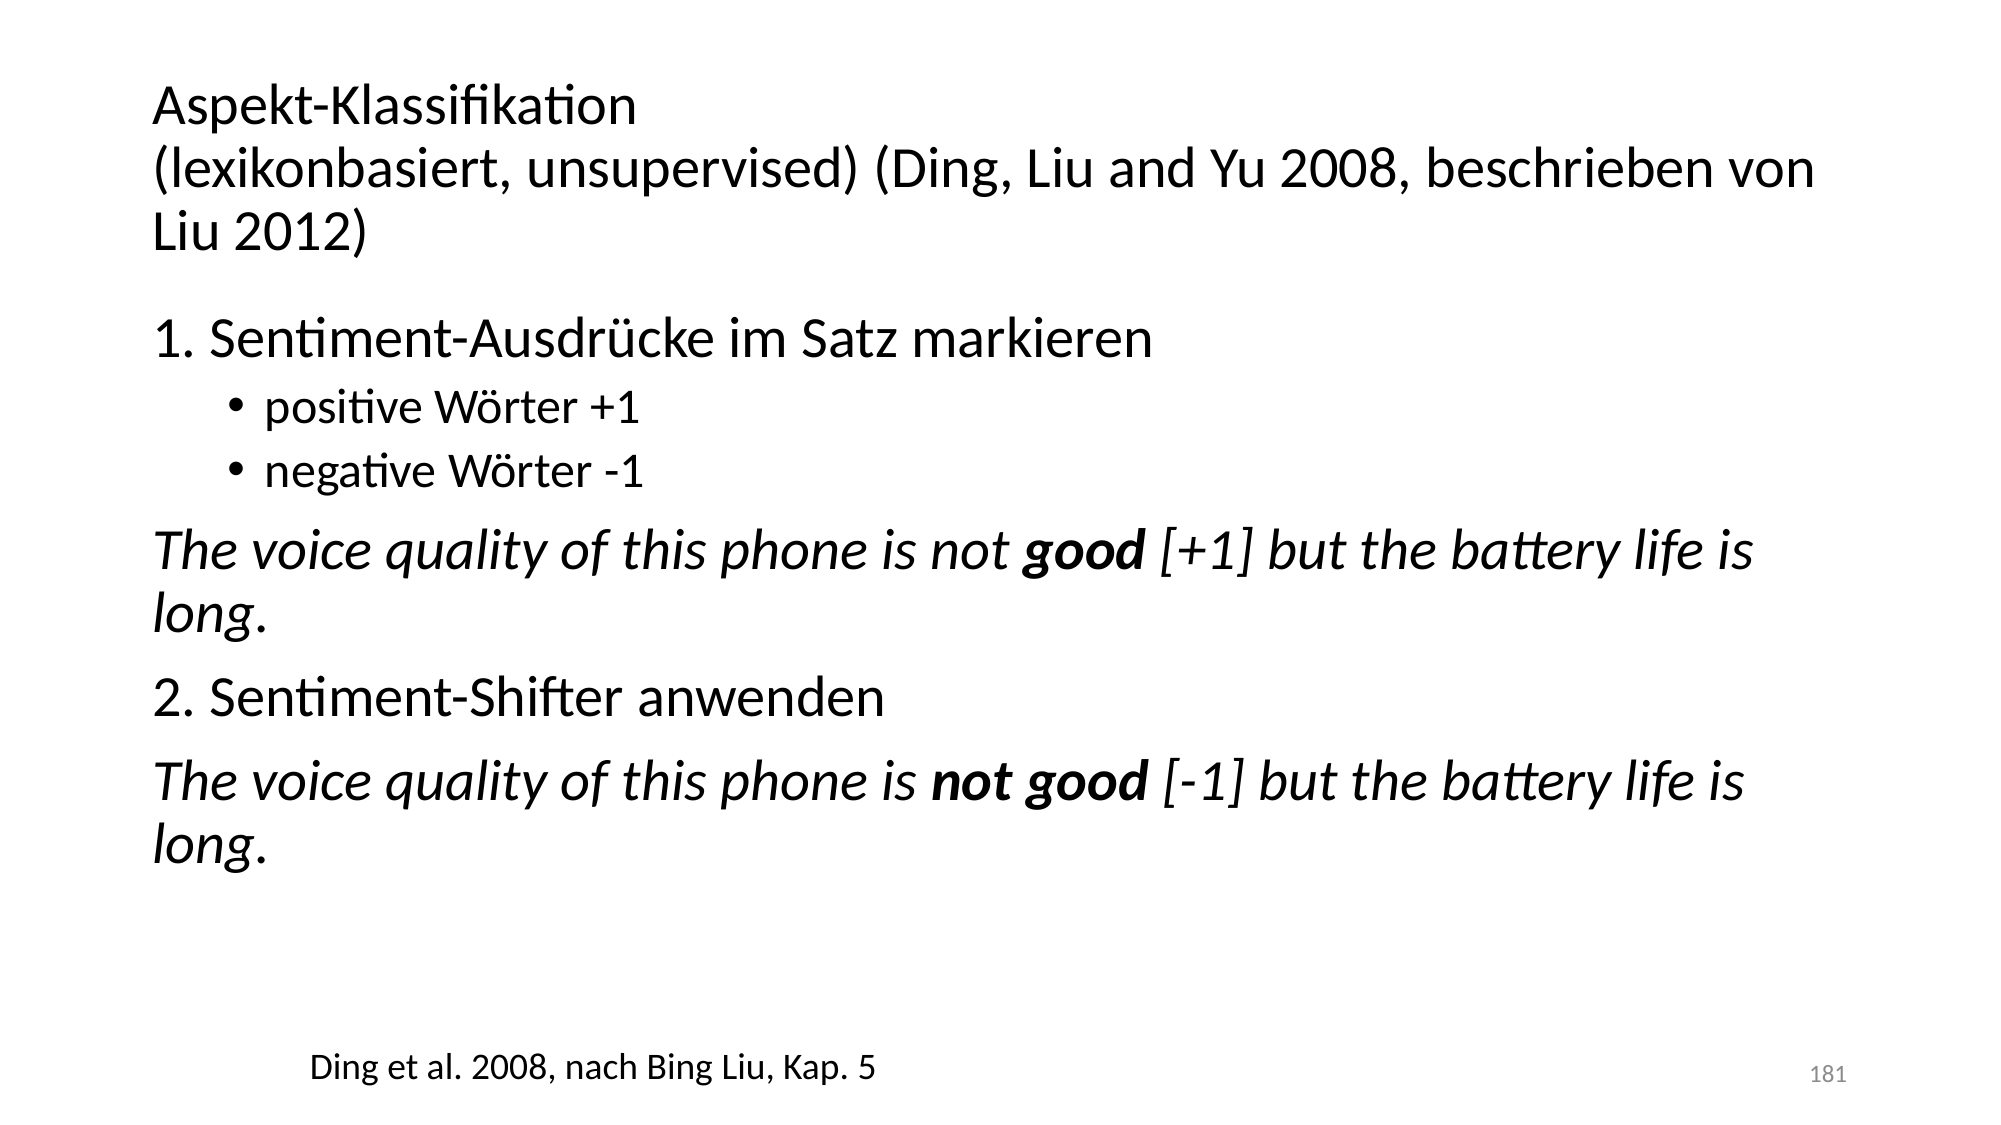

# Aspekt-Klassifikation (lexikonbasiert, unsupervised) (Ding, Liu and Yu 2008, beschrieben von Liu 2012)
1. Sentiment-Ausdrücke im Satz markieren
positive Wörter +1
negative Wörter -1
The voice quality of this phone is not good [+1] but the battery life is long.
2. Sentiment-Shifter anwenden
The voice quality of this phone is not good [-1] but the battery life is long.

Ding et al. 2008, nach Bing Liu, Kap. 5
181